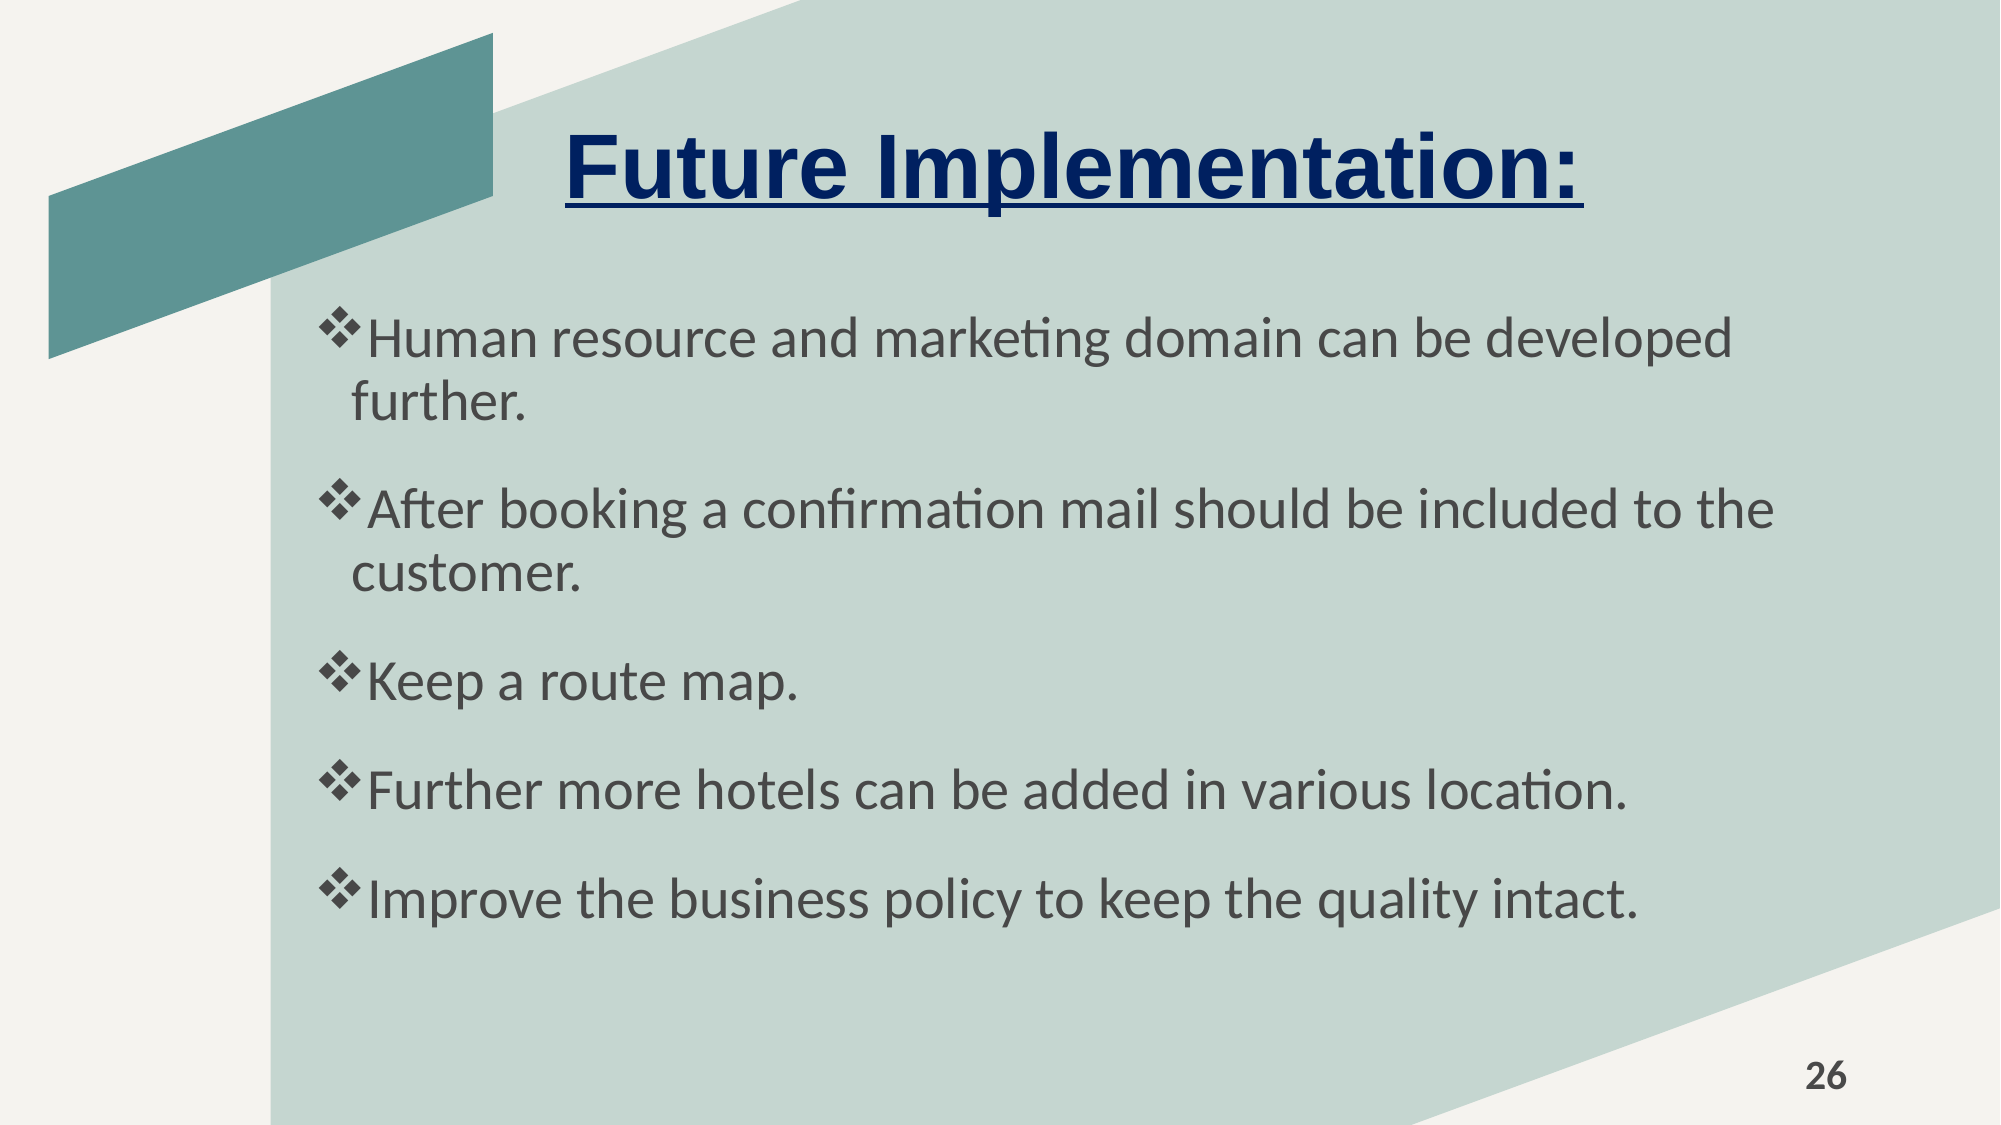

# Future Implementation:
Human resource and marketing domain can be developed further.
After booking a confirmation mail should be included to the customer.
Keep a route map.
Further more hotels can be added in various location.
Improve the business policy to keep the quality intact.

26